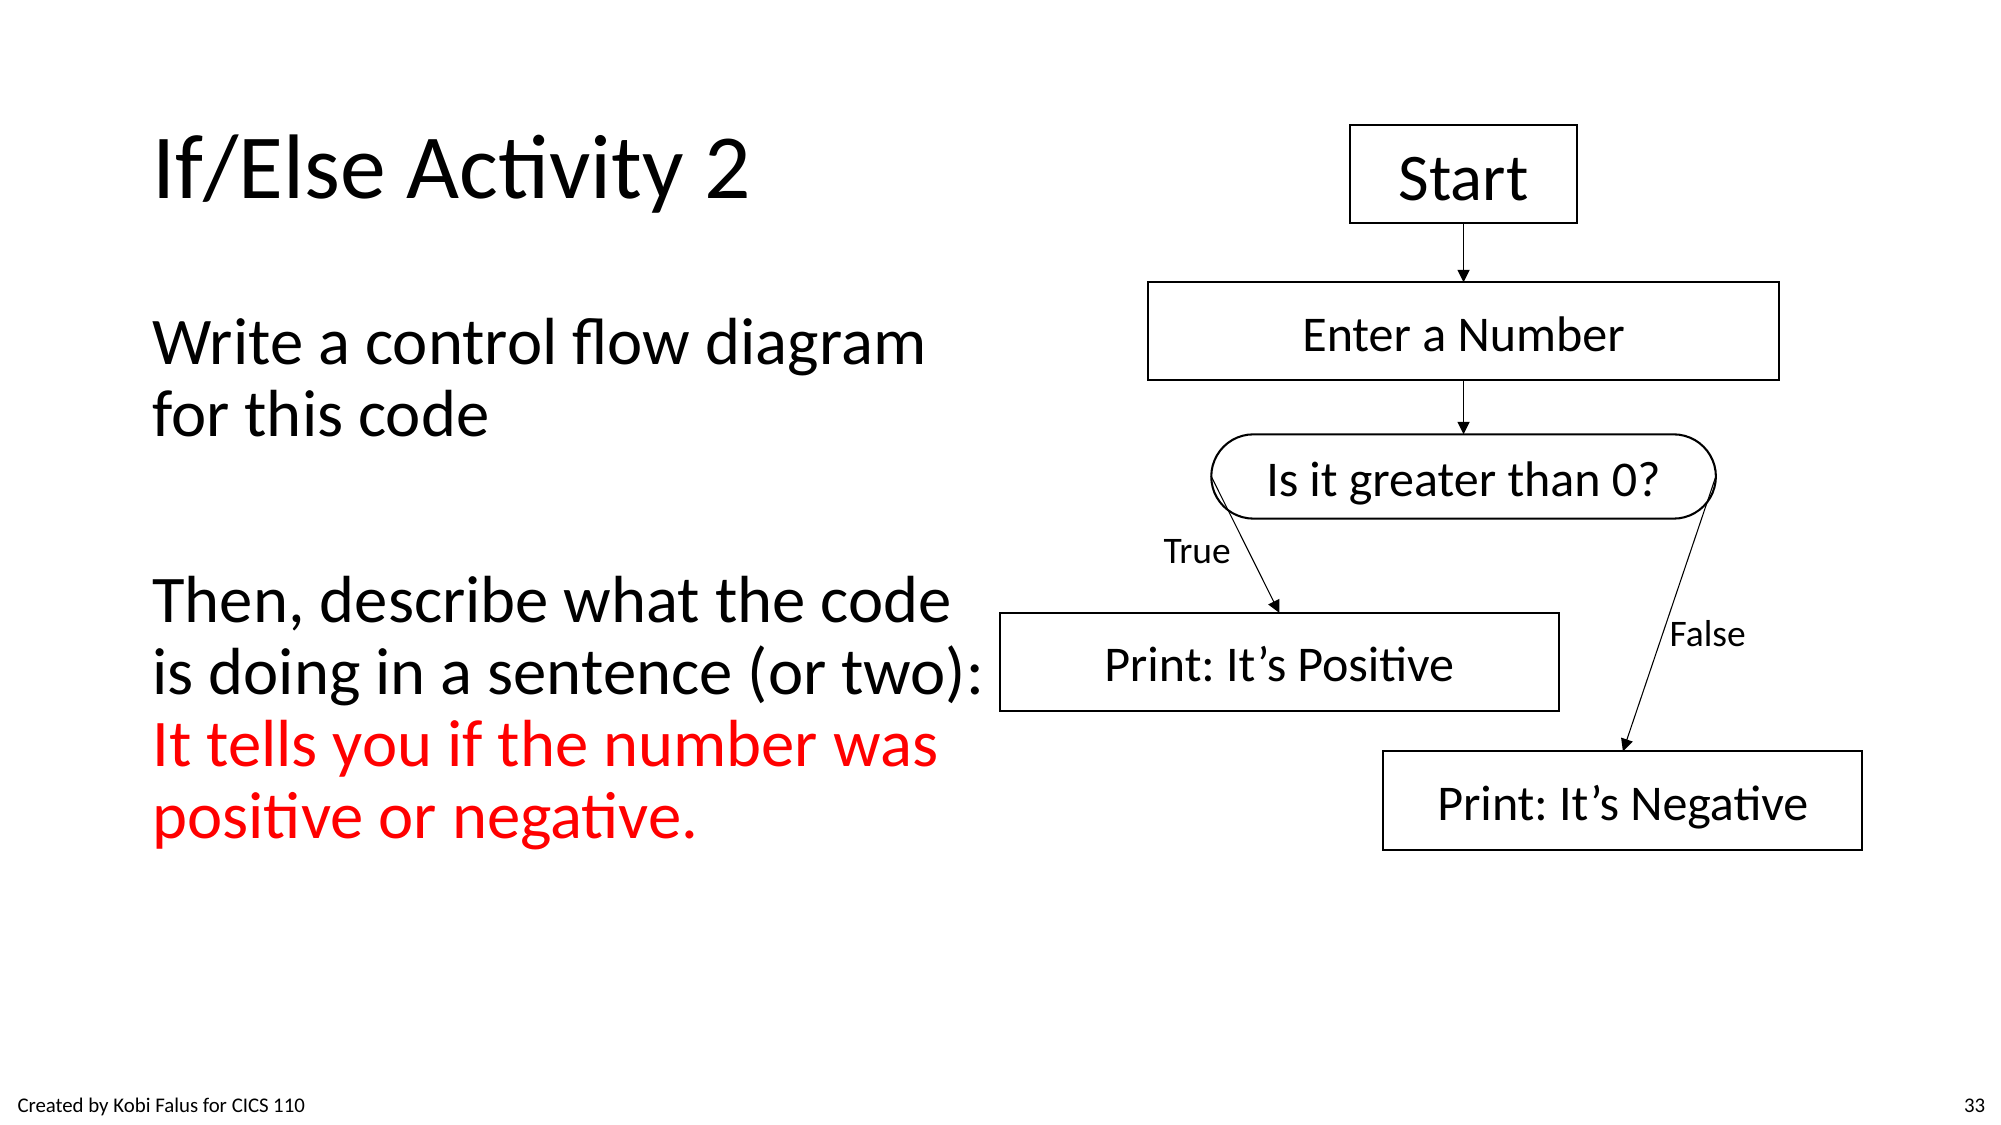

# If/Else Activity 2
Start
Enter a Number
Write a control flow diagram for this code

Then, describe what the code is doing in a sentence (or two): It tells you if the number was positive or negative.
Is it greater than 0?
True
False
Print: It’s Positive
Print: It’s Negative